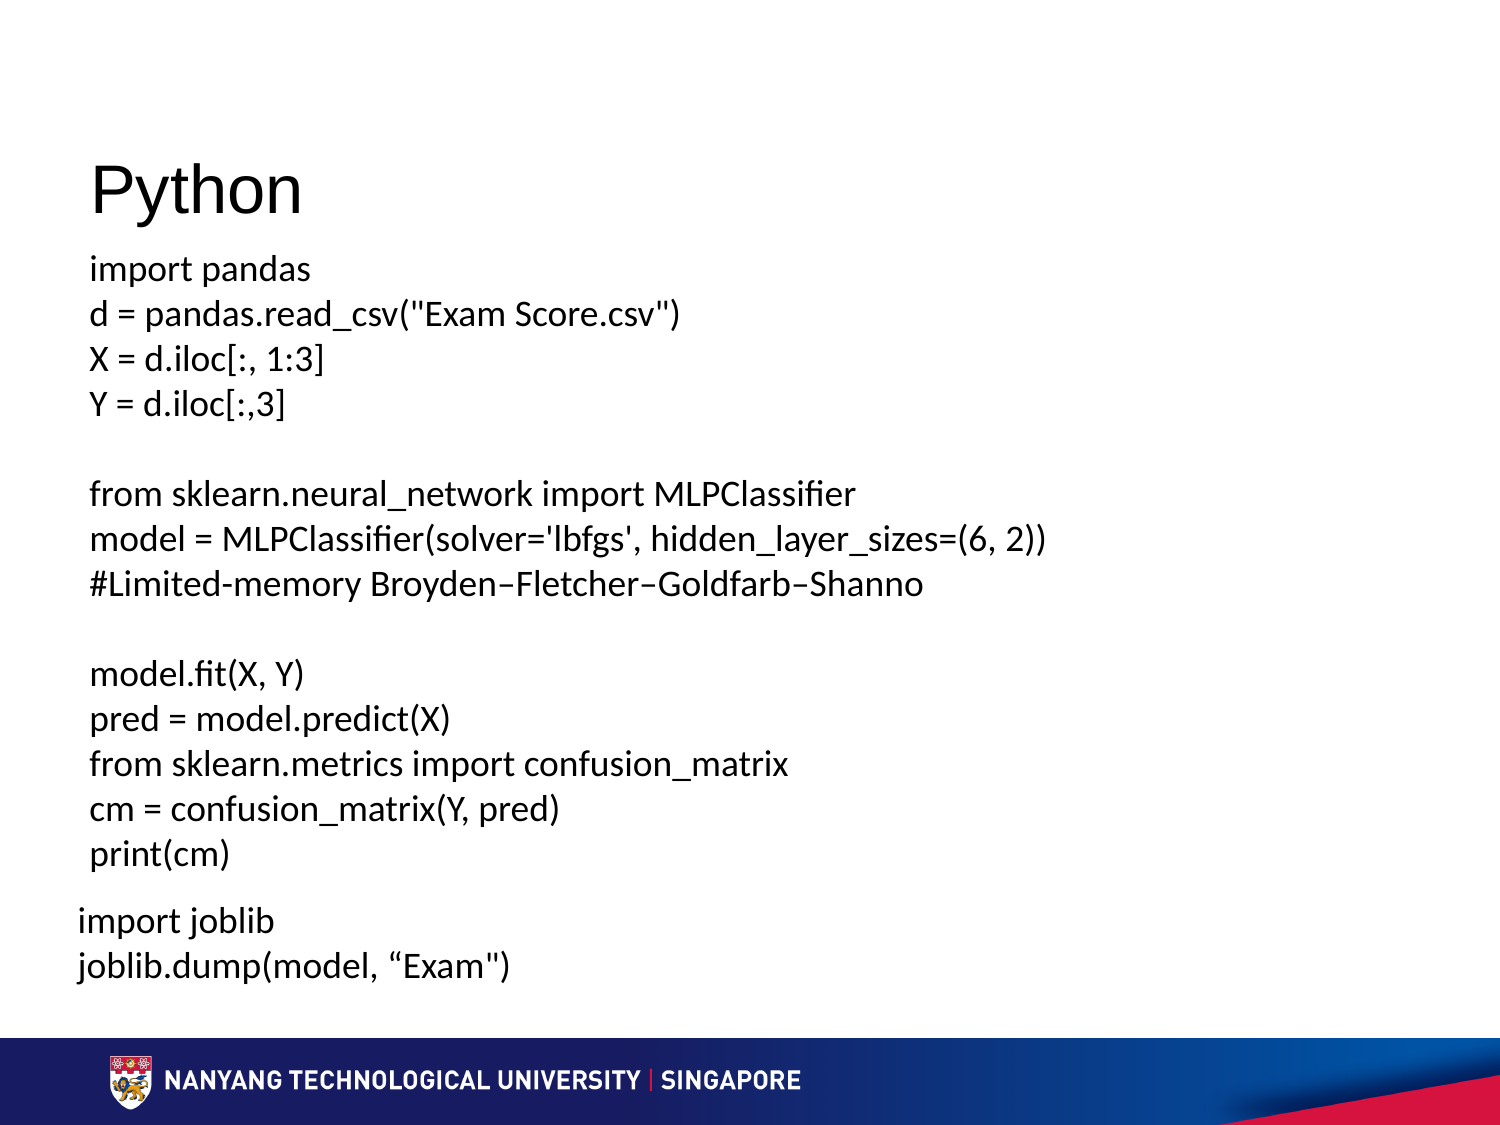

# Python
import pandas
d = pandas.read_csv("Exam Score.csv")
X = d.iloc[:, 1:3]
Y = d.iloc[:,3]

from sklearn.neural_network import MLPClassifier
model = MLPClassifier(solver='lbfgs', hidden_layer_sizes=(6, 2))
#Limited-memory Broyden–Fletcher–Goldfarb–Shanno

model.fit(X, Y)
pred = model.predict(X)
from sklearn.metrics import confusion_matrix
cm = confusion_matrix(Y, pred)
print(cm)
import joblib
joblib.dump(model, “Exam")